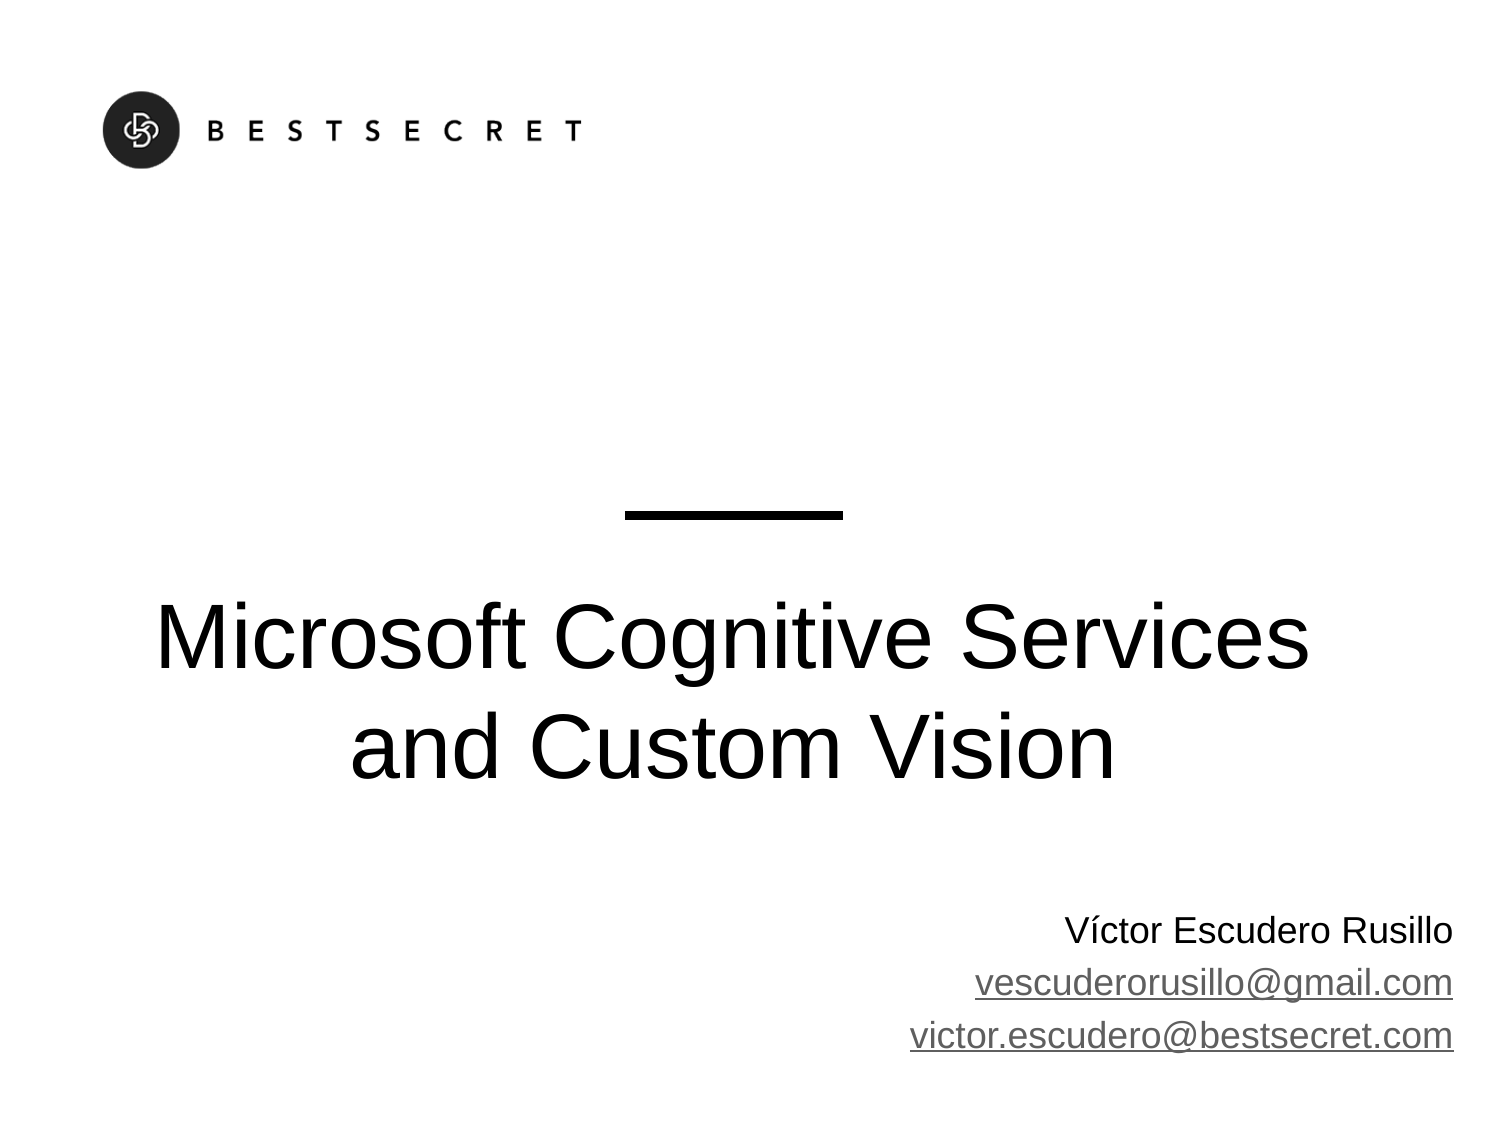

# Microsoft Cognitive Services and Custom Vision
Víctor Escudero Rusillo
vescuderorusillo@gmail.com
victor.escudero@bestsecret.com